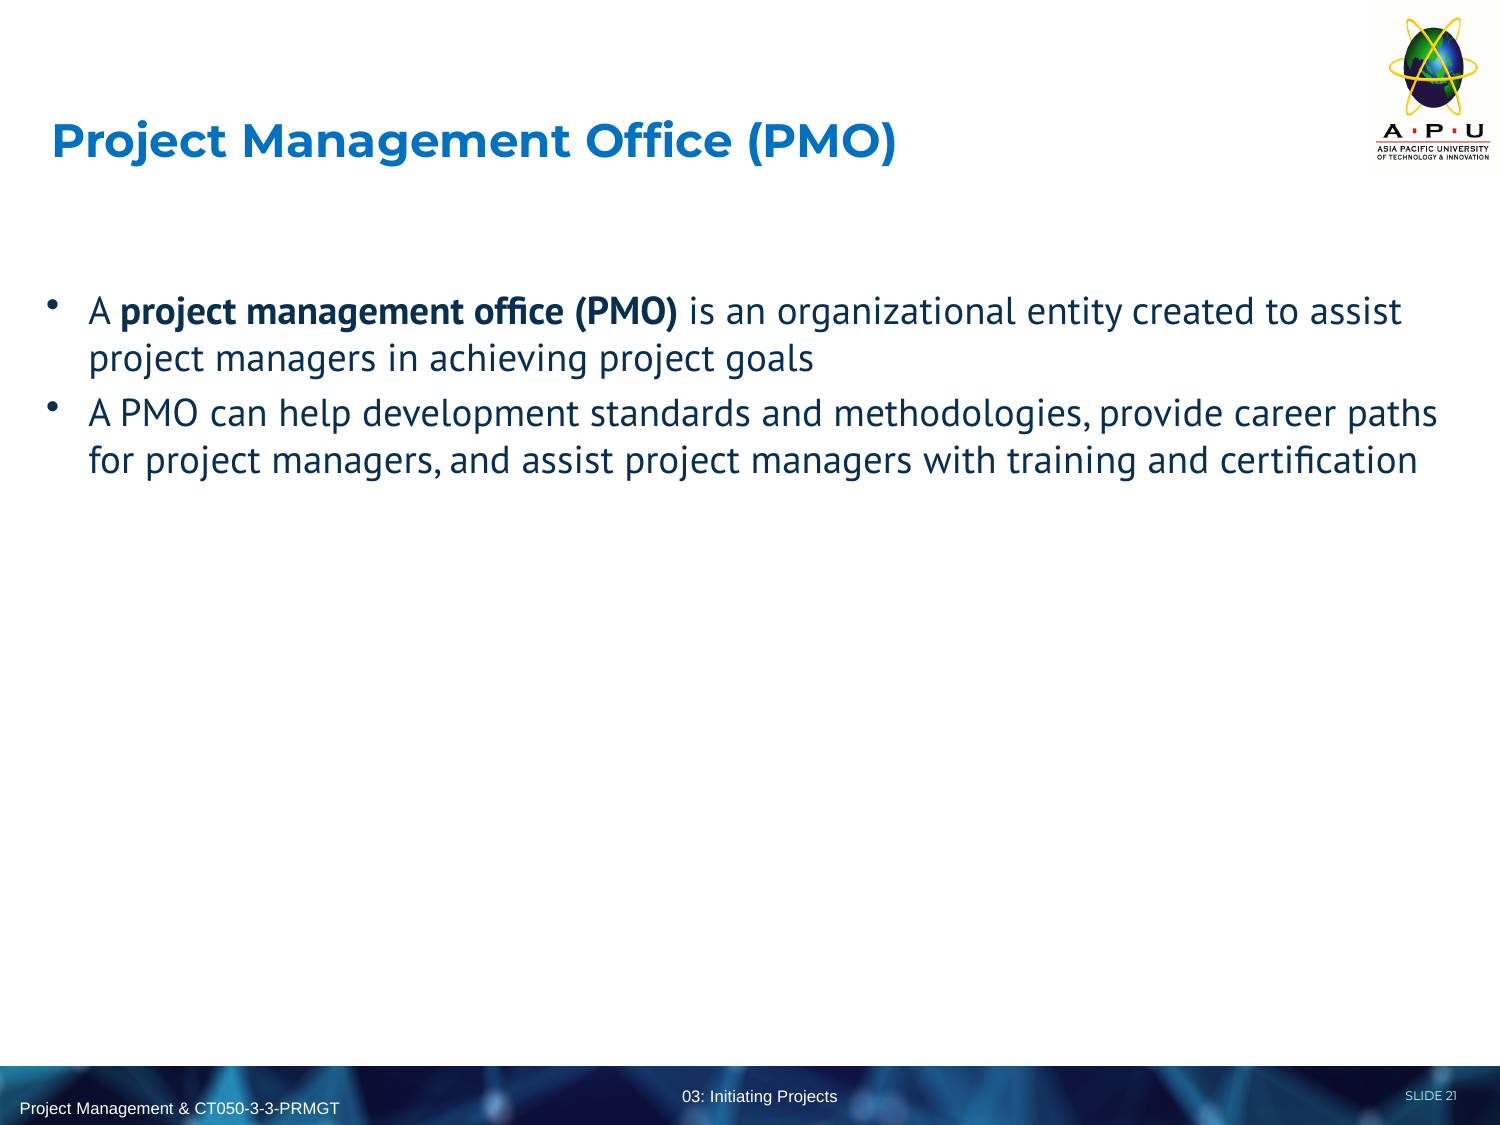

# Project Management Office (PMO)
A project management office (PMO) is an organizational entity created to assist project managers in achieving project goals
A PMO can help development standards and methodologies, provide career paths for project managers, and assist project managers with training and certification